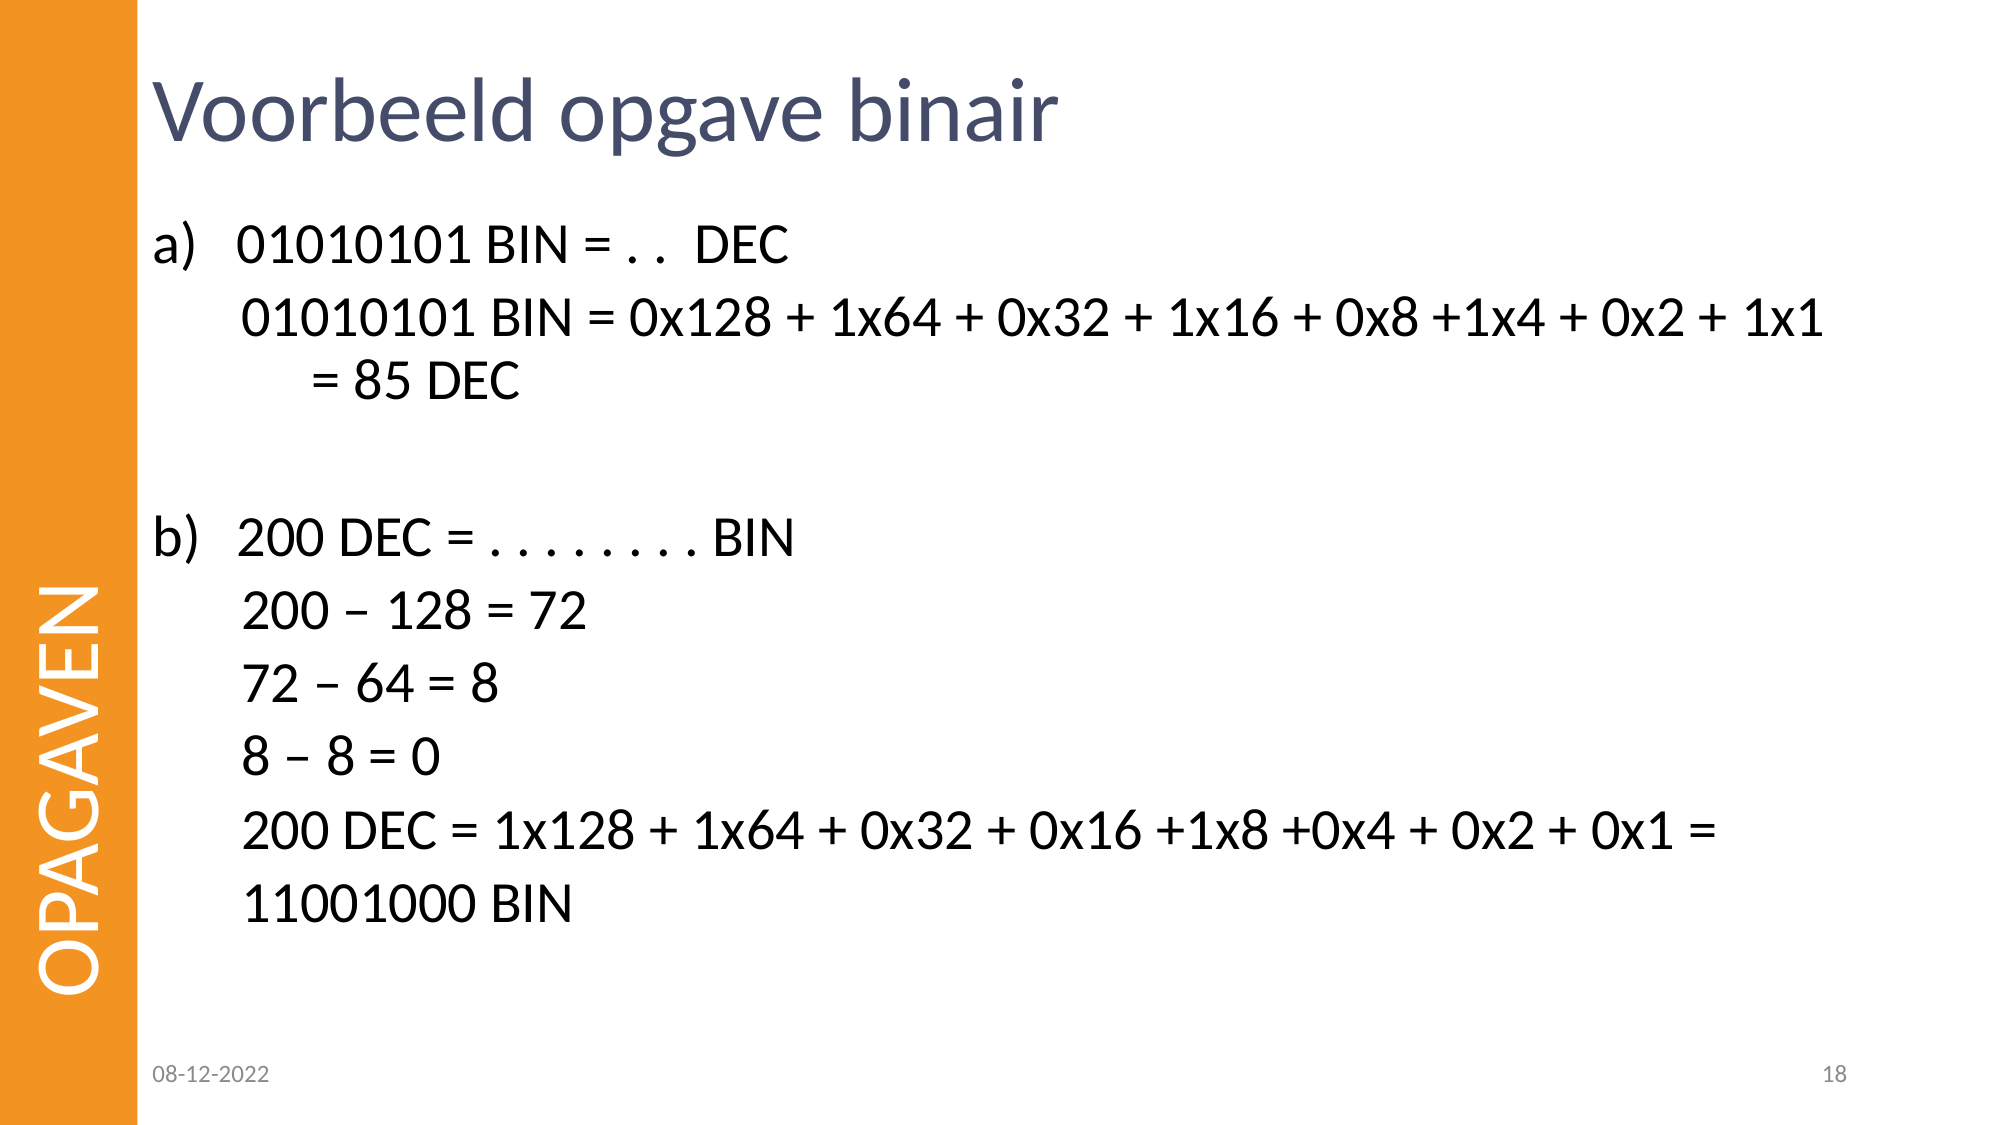

# Voorbeeld opgave binair
01010101 BIN = . .  DEC
01010101 BIN = 0x128 + 1x64 + 0x32 + 1x16 + 0x8 +1x4 + 0x2 + 1x1 = 85 DEC

200 DEC = . . . . . . . . BIN
200 – 128 = 72
72 – 64 = 8
8 – 8 = 0
200 DEC = 1x128 + 1x64 + 0x32 + 0x16 +1x8 +0x4 + 0x2 + 0x1 =
11001000 BIN
OPAGAVEN
08-12-2022

18